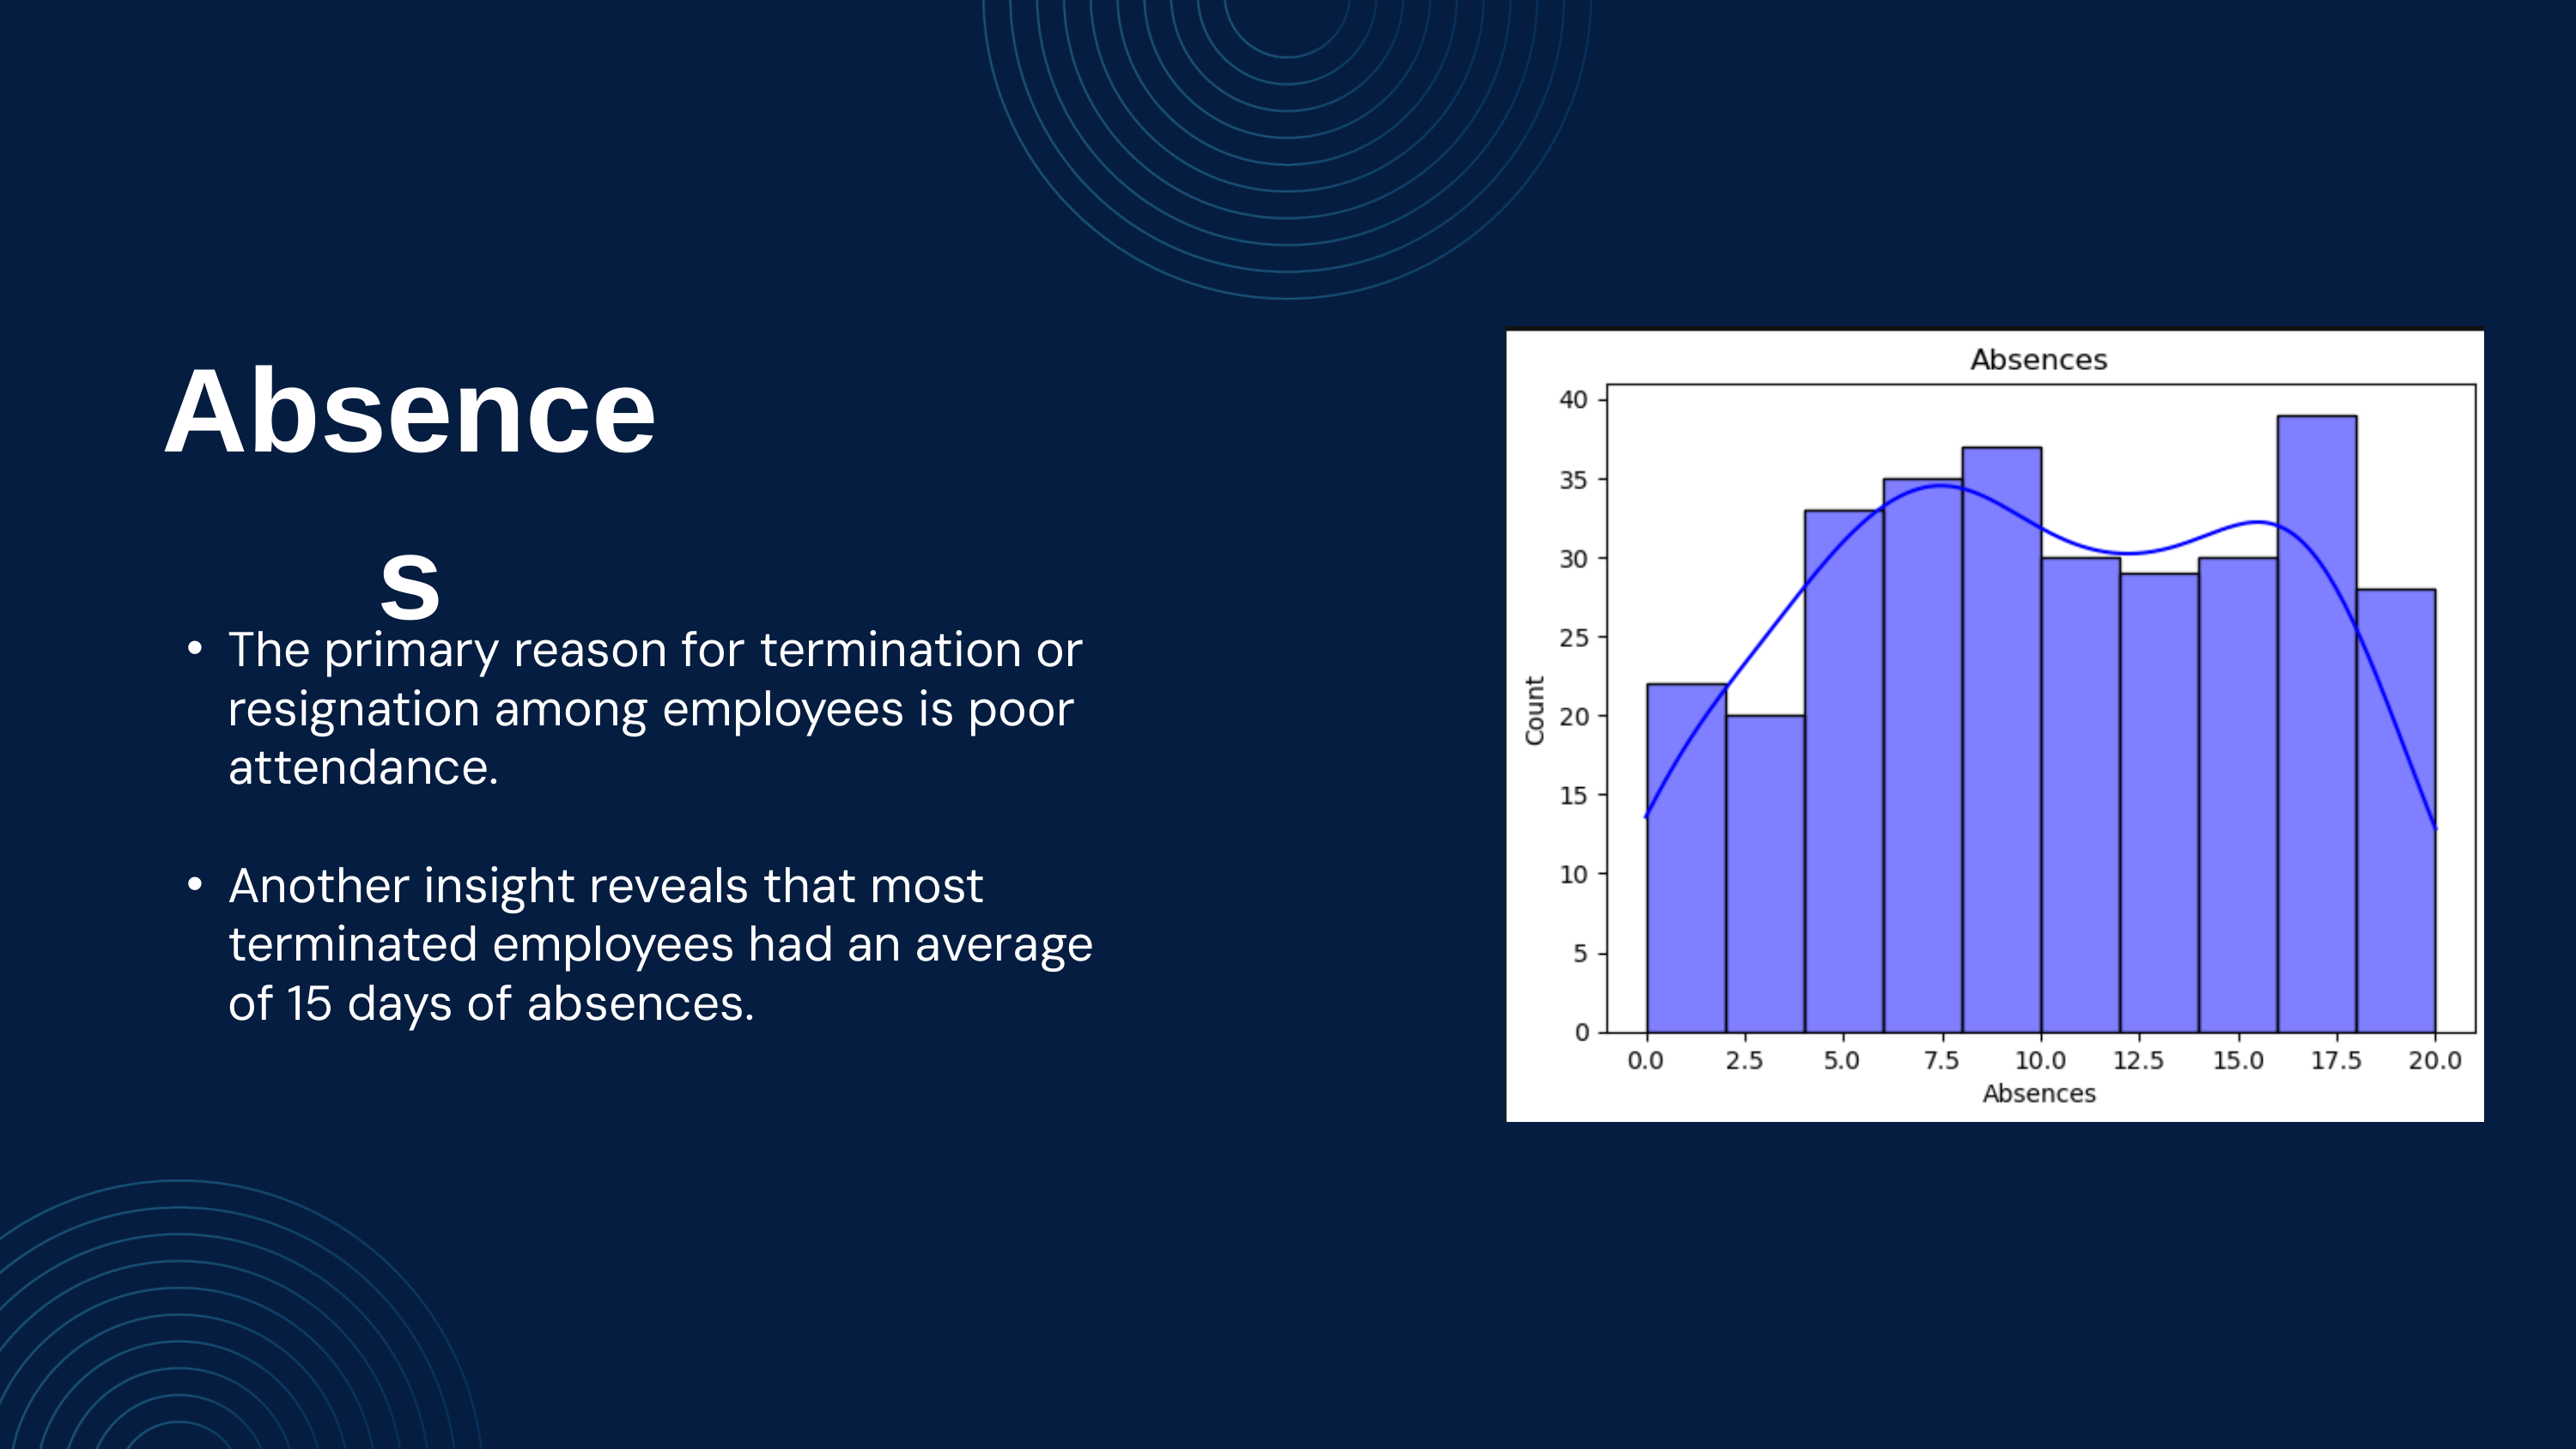

Absences

The primary reason for termination or resignation among employees is poor attendance.

Another insight reveals that most terminated employees had an average of 15 days of absences.